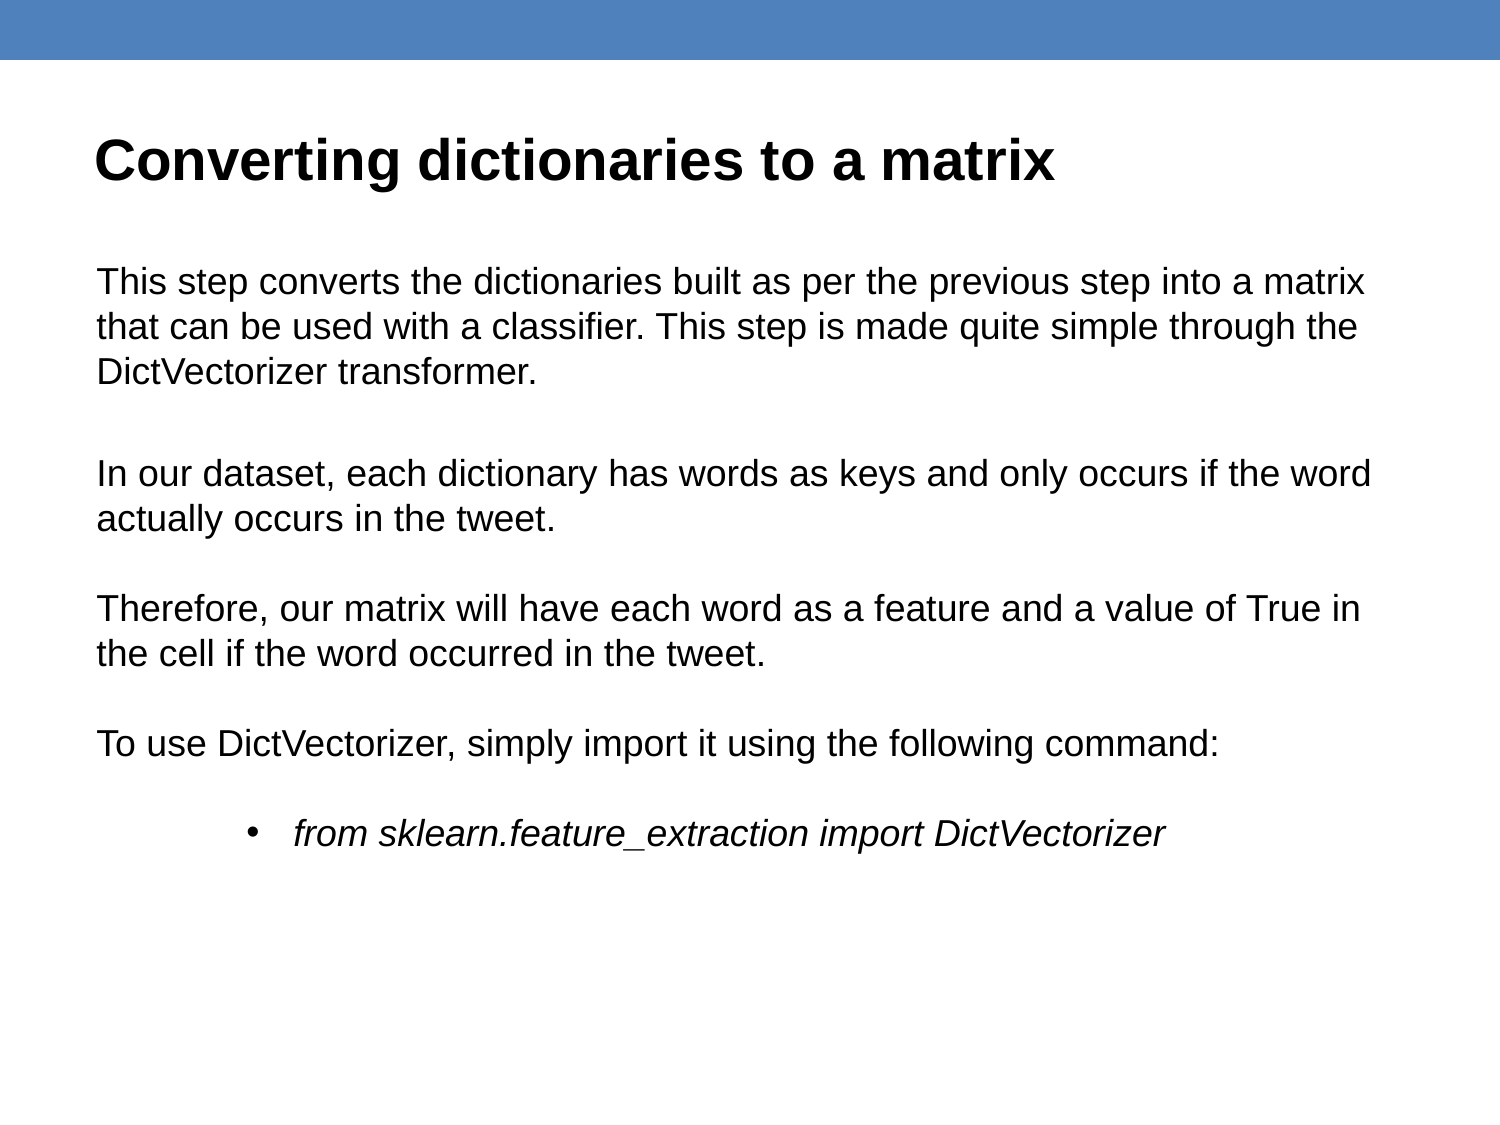

Converting dictionaries to a matrix
This step converts the dictionaries built as per the previous step into a matrix
that can be used with a classifier. This step is made quite simple through the
DictVectorizer transformer.
In our dataset, each dictionary has words as keys and only occurs if the word
actually occurs in the tweet.

Therefore, our matrix will have each word as a feature and a value of True in the cell if the word occurred in the tweet.

To use DictVectorizer, simply import it using the following command:

from sklearn.feature_extraction import DictVectorizer